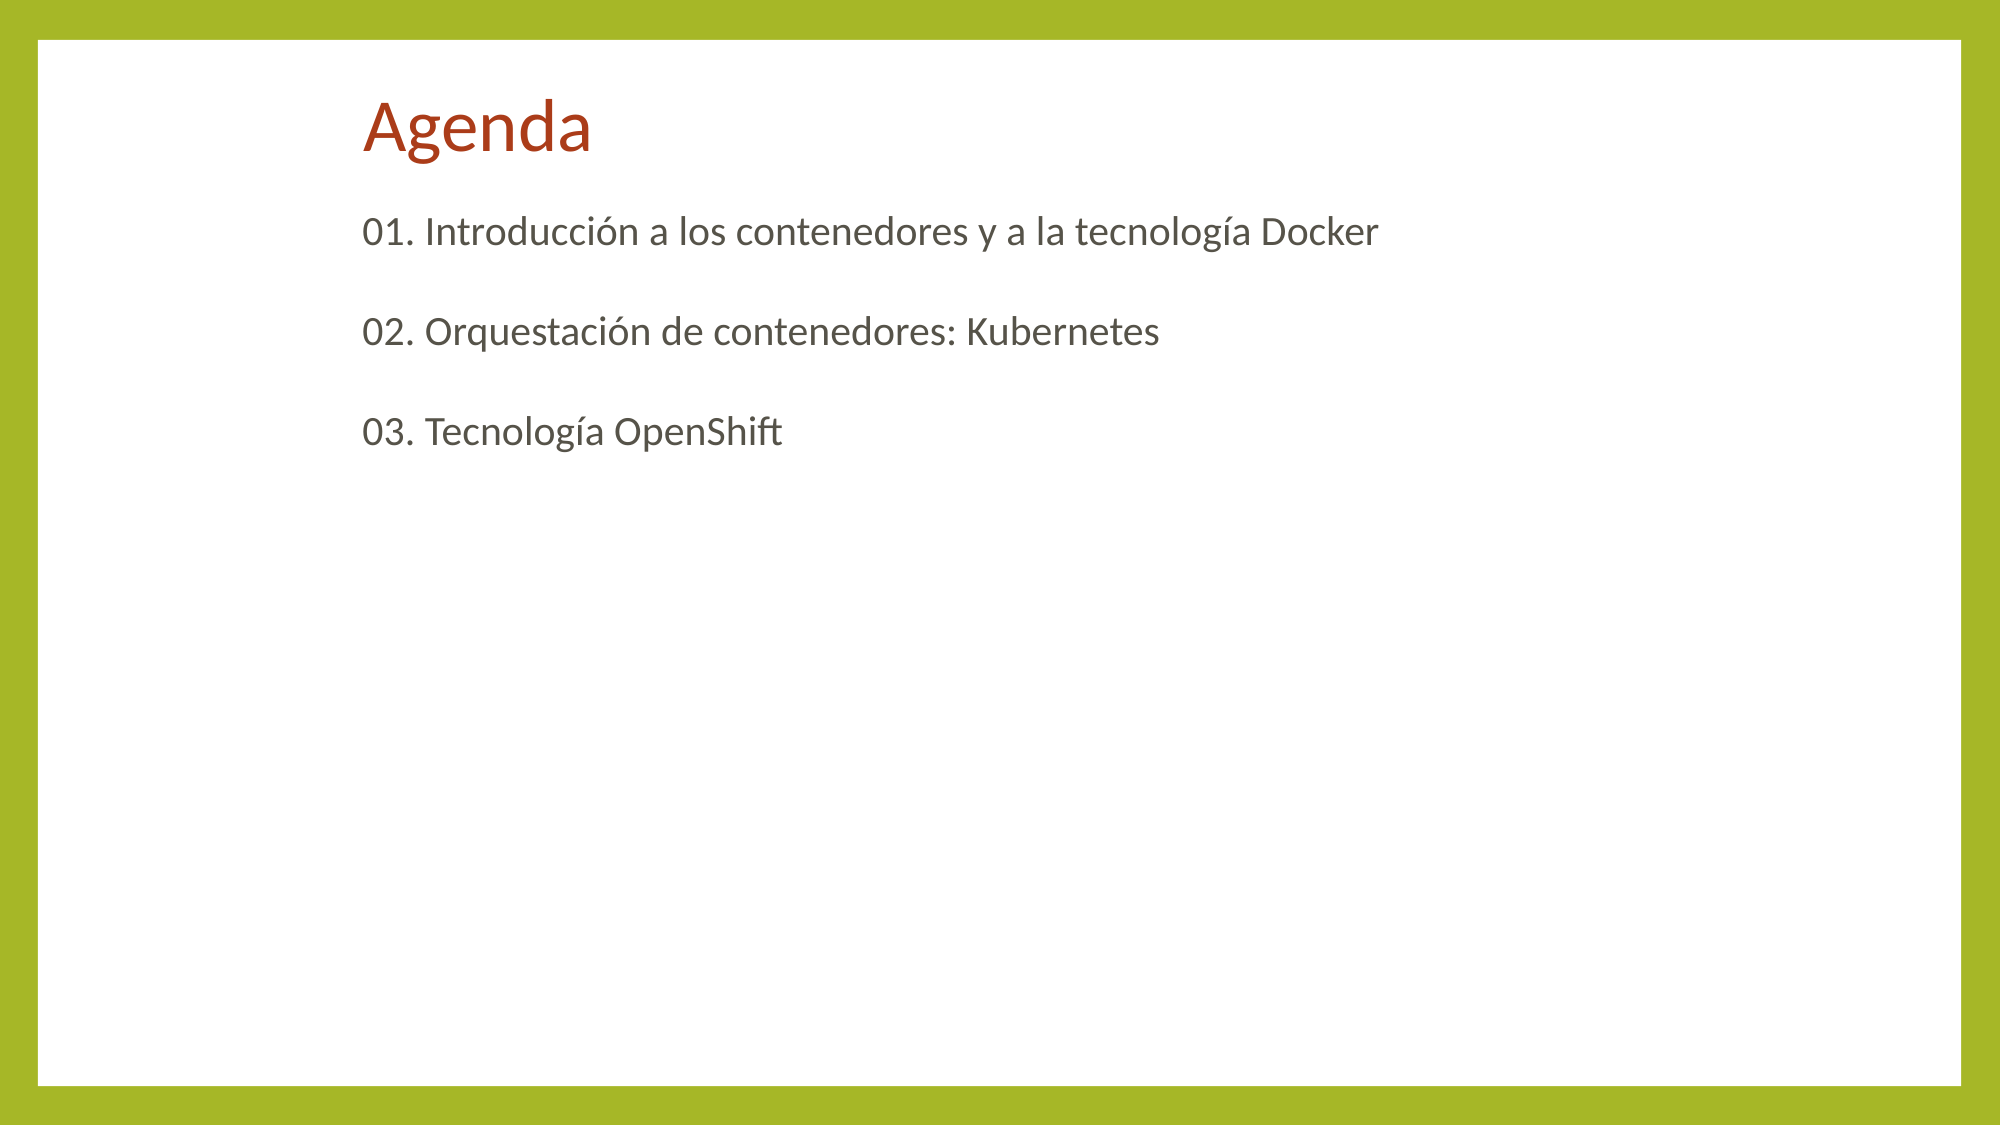

Agenda
01. Introducción a los contenedores y a la tecnología Docker

02. Orquestación de contenedores: Kubernetes

03. Tecnología OpenShift